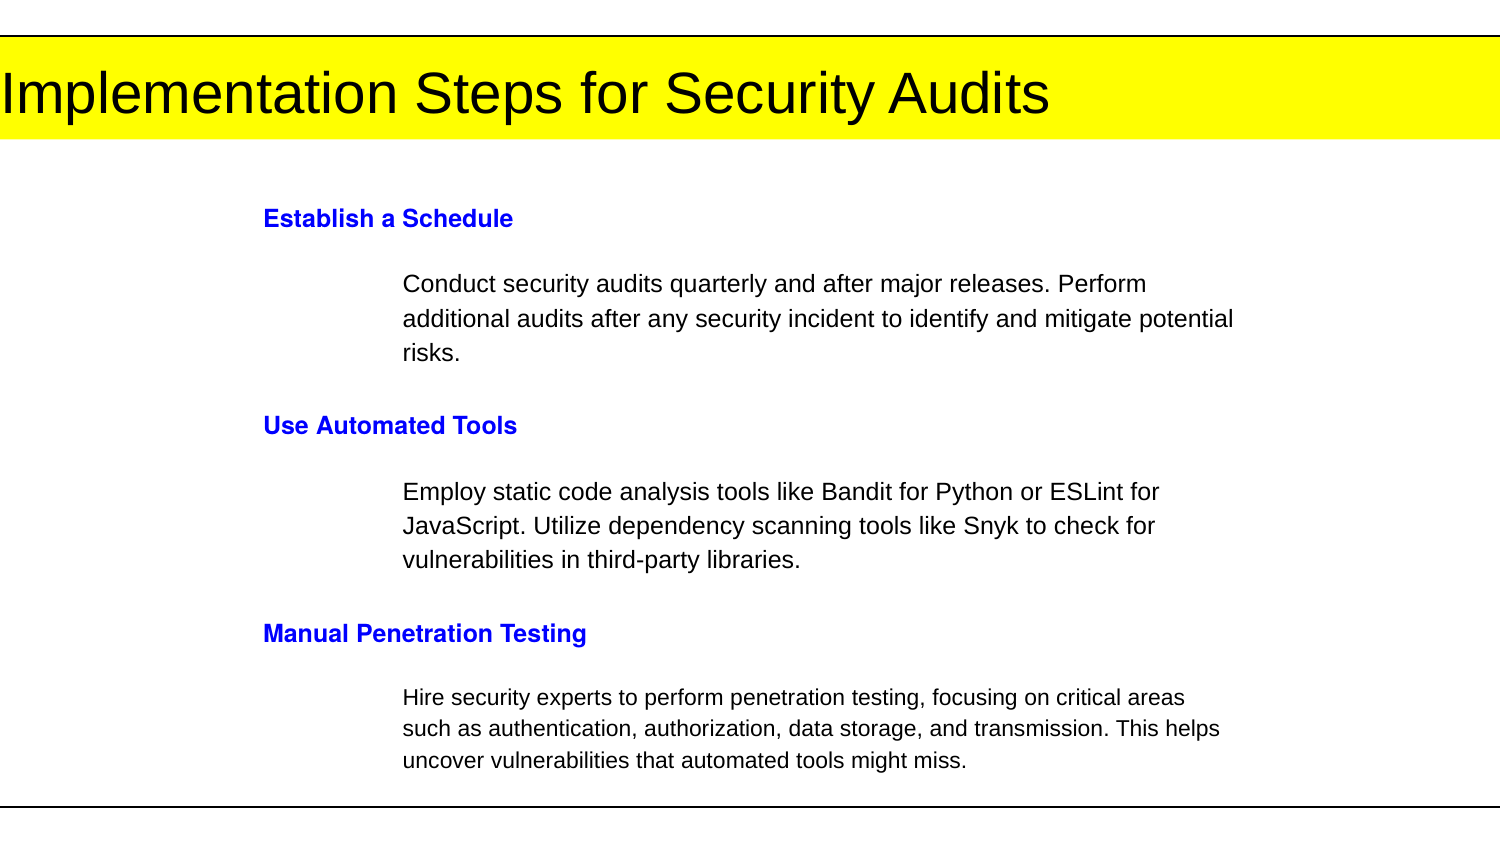

# Implementation Steps for Security Audits
Establish a Schedule
Conduct security audits quarterly and after major releases. Perform additional audits after any security incident to identify and mitigate potential risks.
Use Automated Tools
Employ static code analysis tools like Bandit for Python or ESLint for JavaScript. Utilize dependency scanning tools like Snyk to check for vulnerabilities in third-party libraries.
Manual Penetration Testing
Hire security experts to perform penetration testing, focusing on critical areas such as authentication, authorization, data storage, and transmission. This helps uncover vulnerabilities that automated tools might miss.